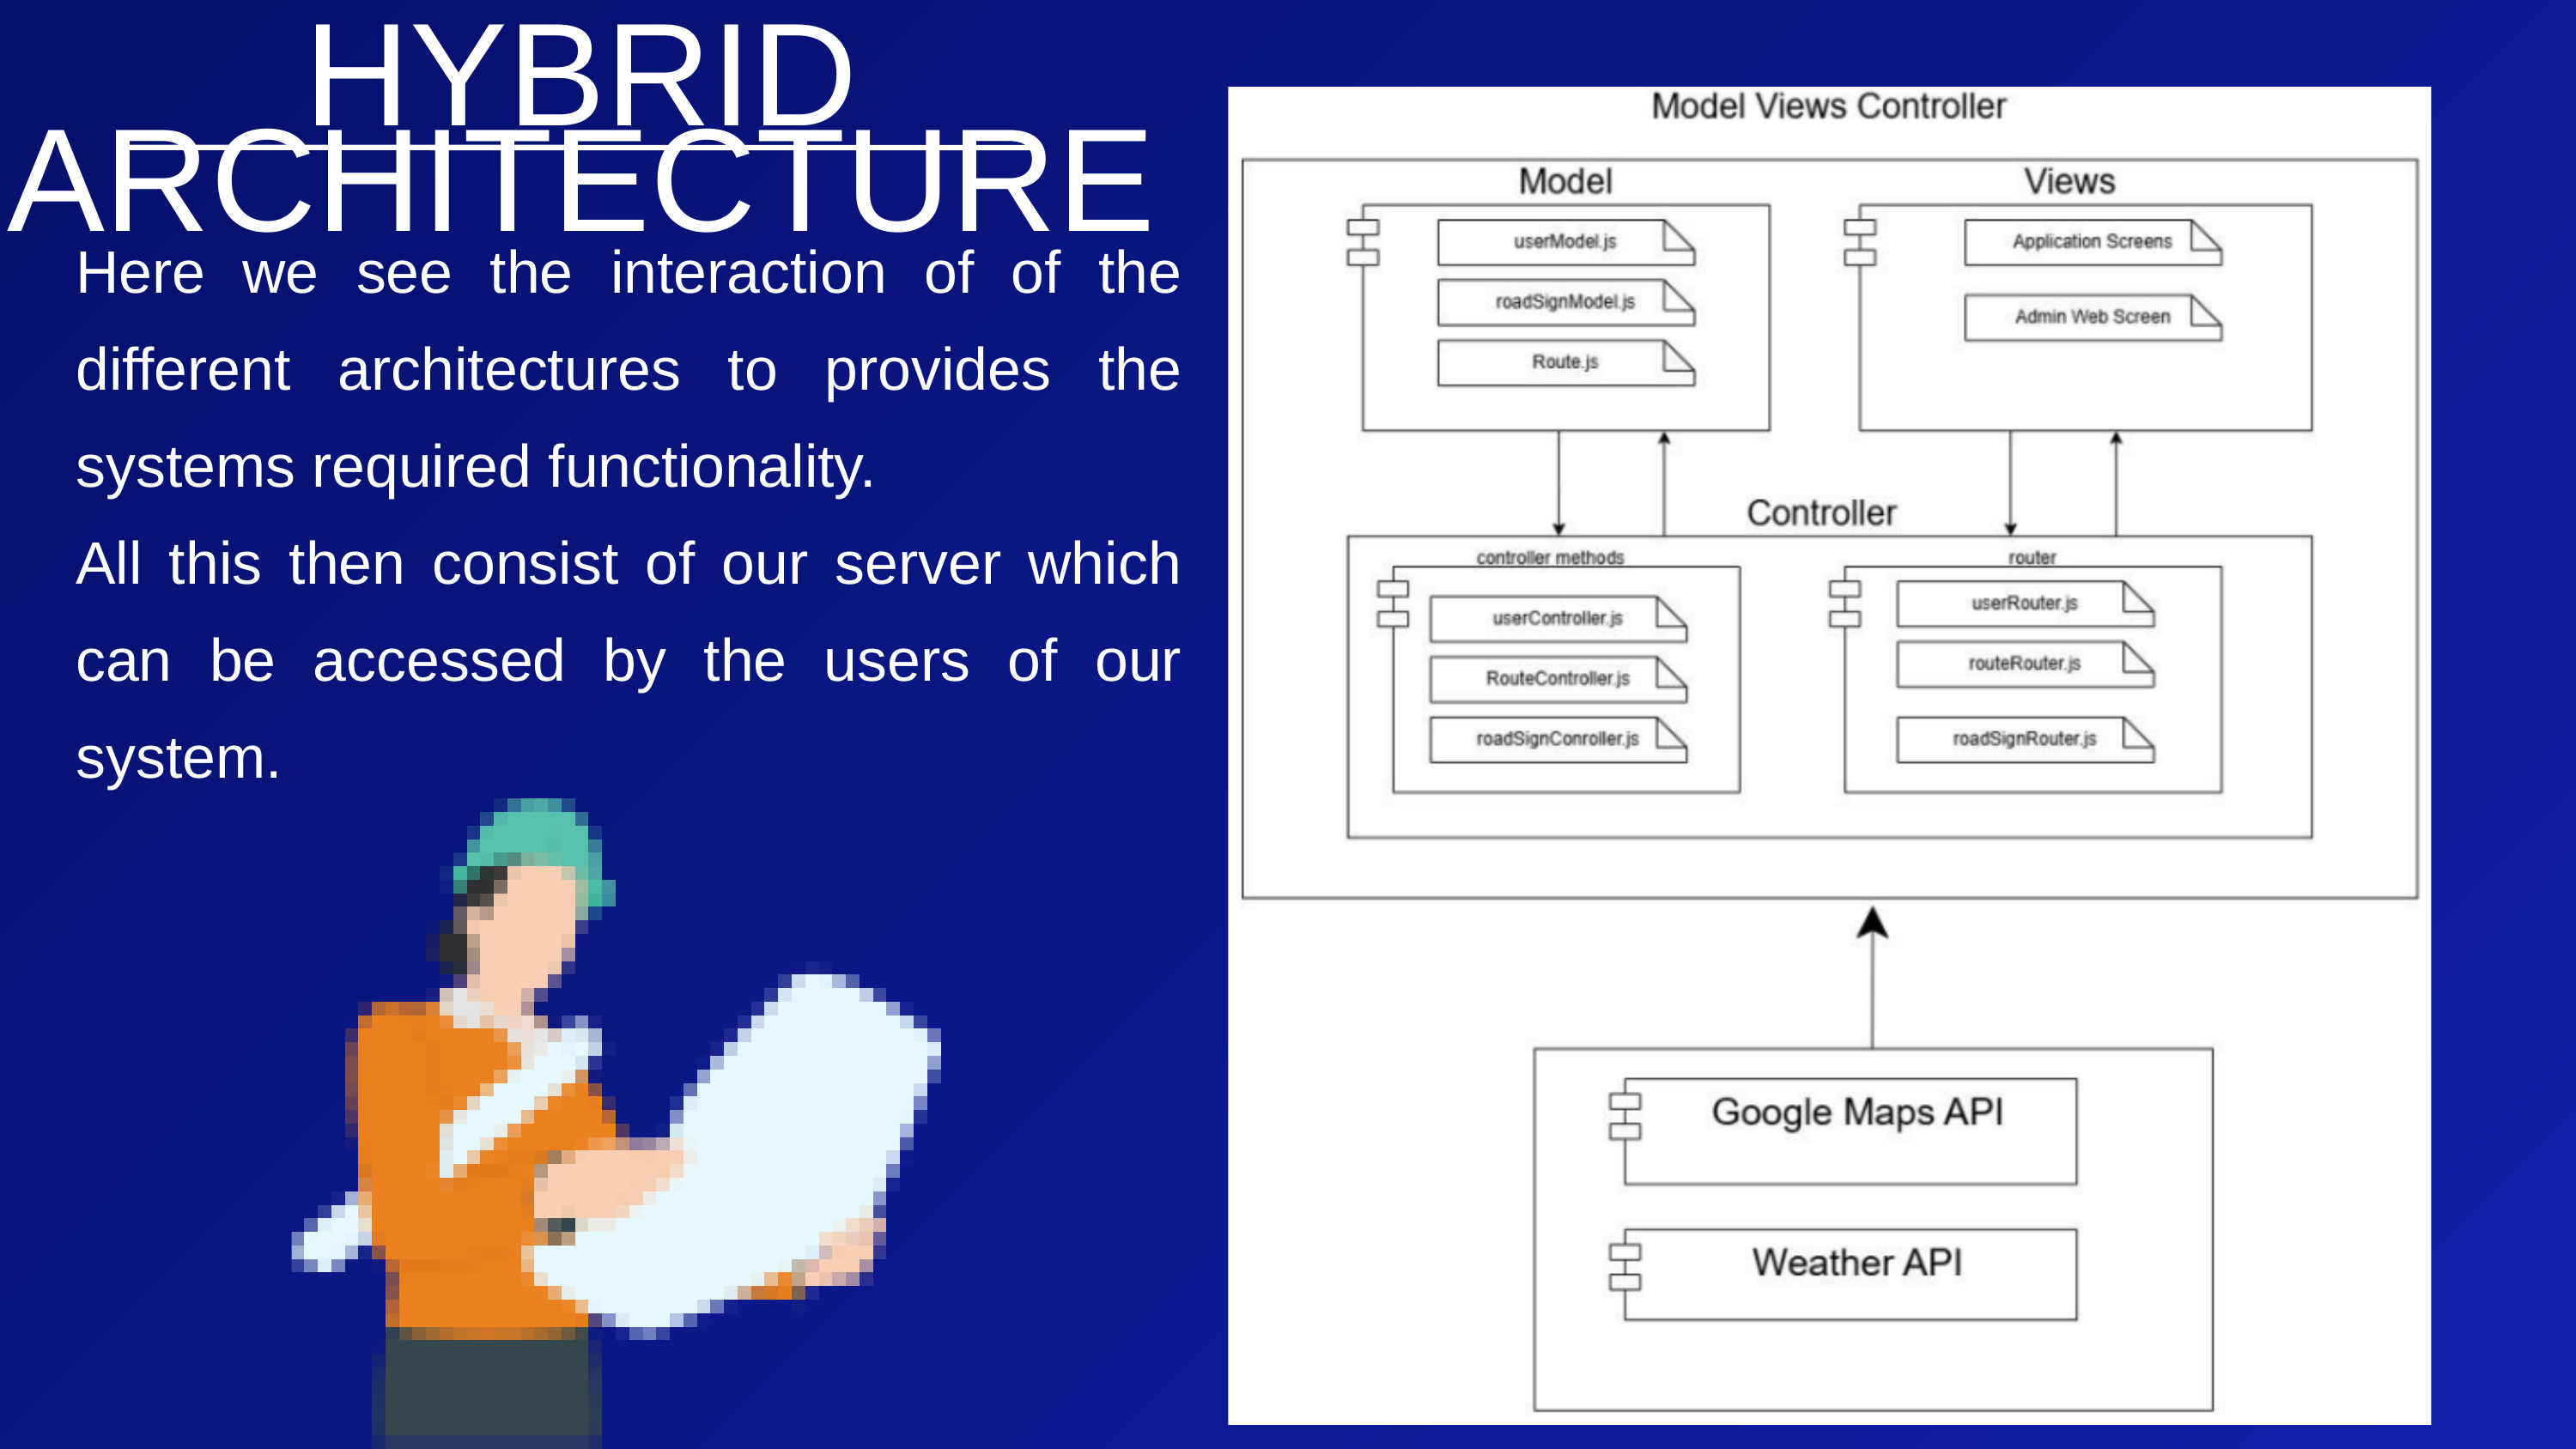

HYBRID ARCHITECTURE

Here we see the interaction of of the different architectures to provides the systems required functionality.
All this then consist of our server which can be accessed by the users of our system.